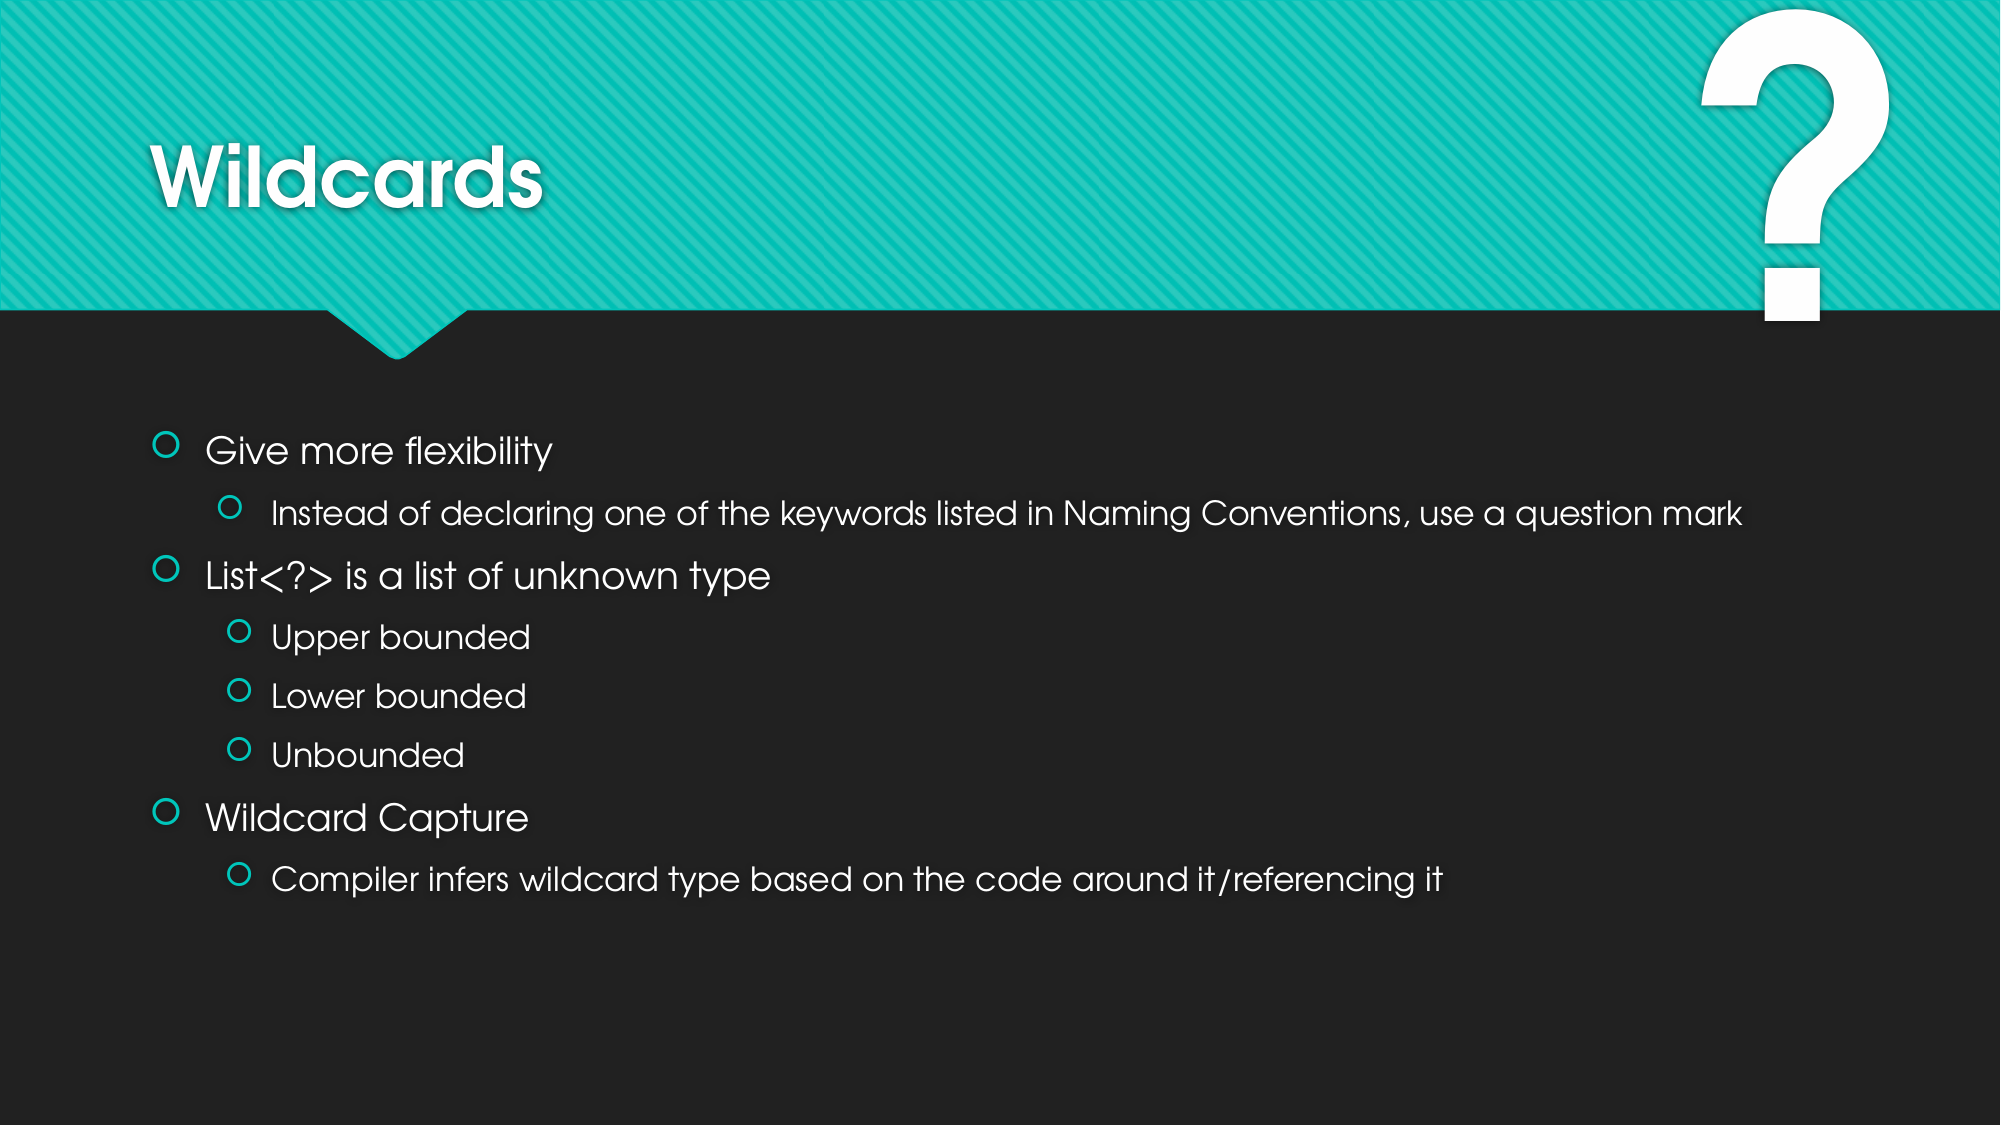

Wildcards
# ?
Give more flexibility
Instead of declaring one of the keywords listed in Naming Conventions, use a question mark
List<?> is a list of unknown type
Upper bounded
Lower bounded
Unbounded
Wildcard Capture
Compiler infers wildcard type based on the code around it/referencing it